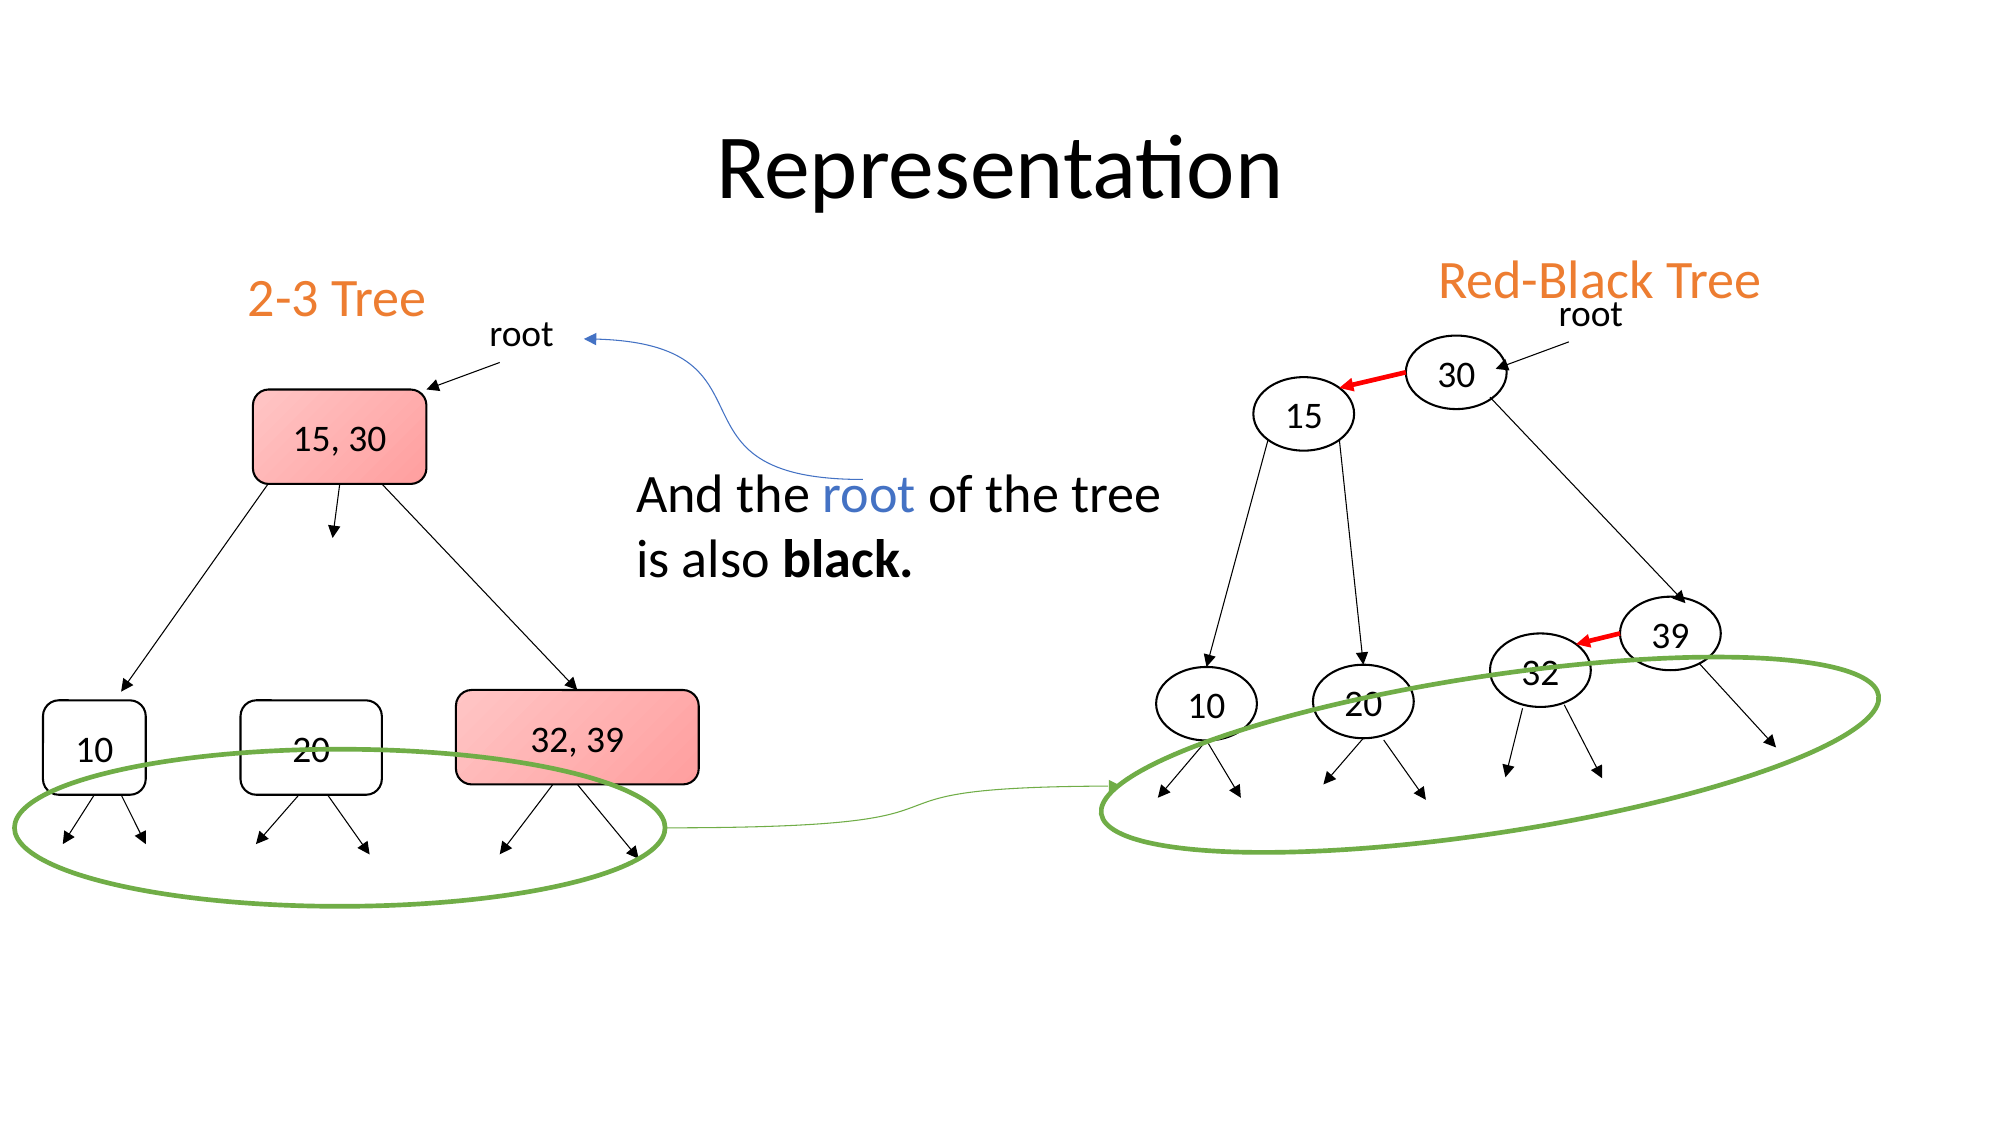

# Representation
Red-Black Tree
2-3 Tree
root
root
30
15
15, 30
And the root of the tree is also black.
39
32
20
10

32, 39
10
20